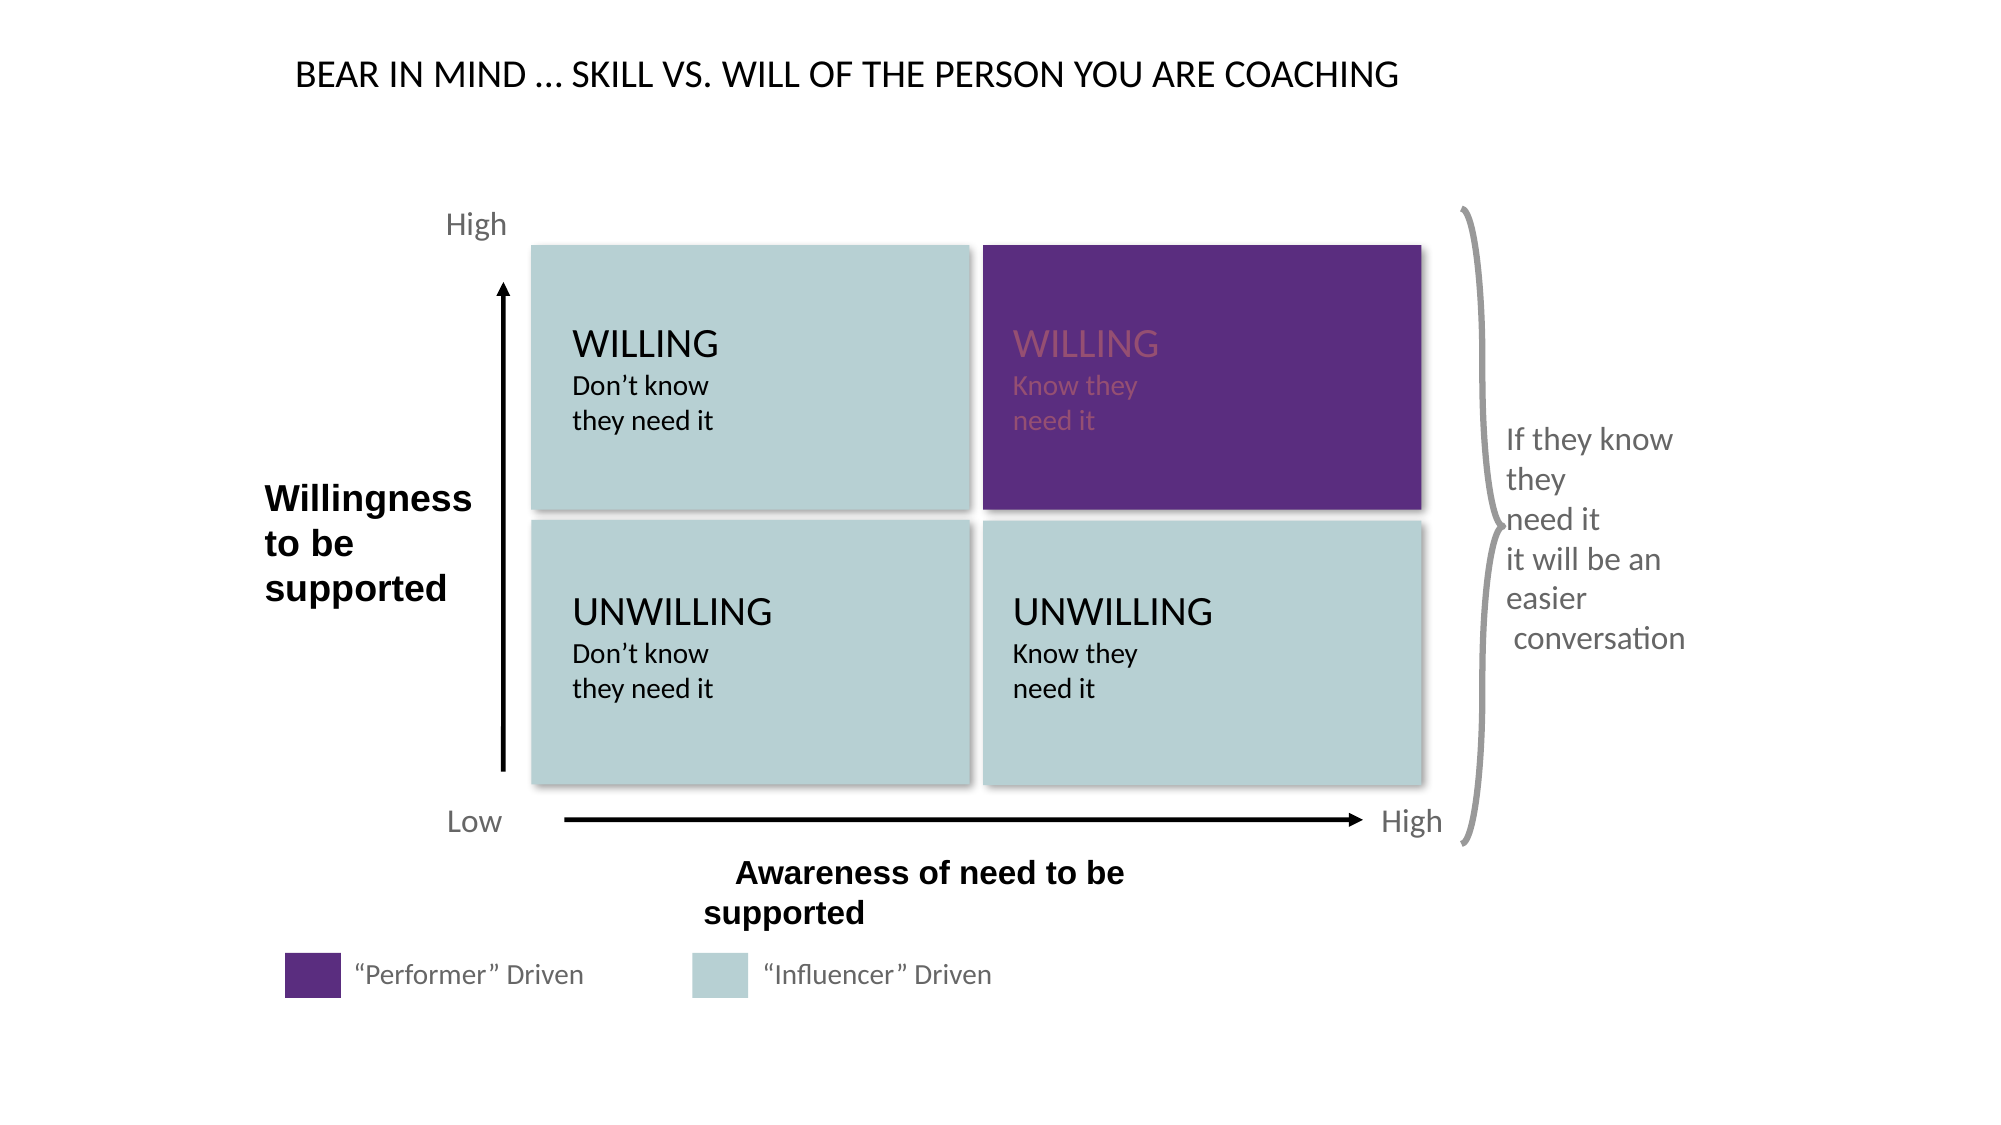

# BEAR IN MIND … SKILL VS. WILL OF THE PERSON YOU ARE COACHING
High

WILLING
Don’t know
they need it
WILLING
Know they
need it
If they know they
need it
it will be an easier
 conversation
Willingness
to be supported

UNWILLING
Don’t know
they need it
UNWILLING
Know they
need it
Low
High

   Awareness of need to be supported
“Performer” Driven
“Influencer” Driven